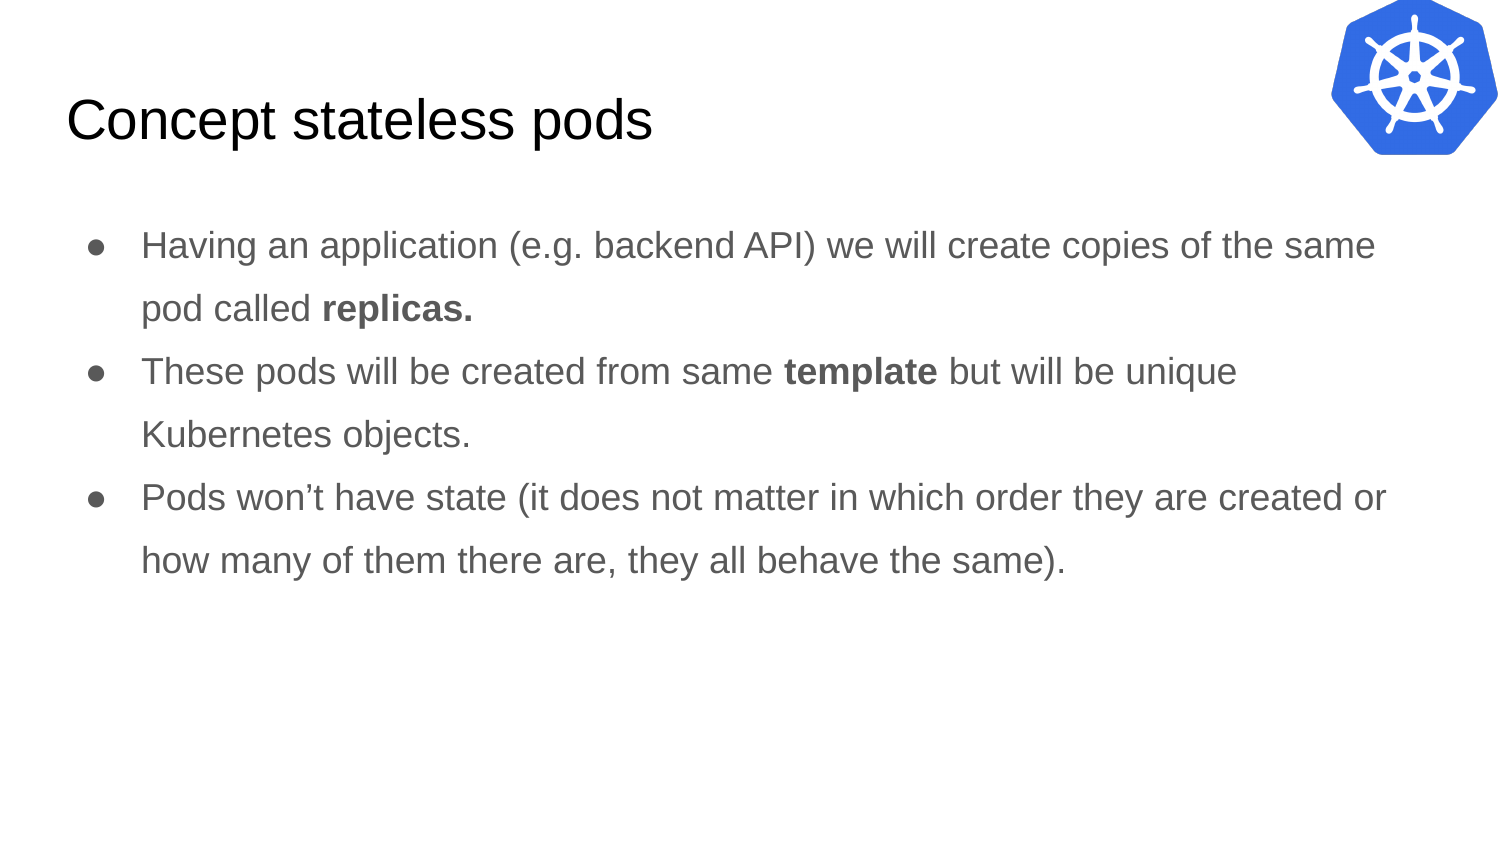

# Concept stateless pods
Having an application (e.g. backend API) we will create copies of the same pod called replicas.
These pods will be created from same template but will be unique Kubernetes objects.
Pods won’t have state (it does not matter in which order they are created or how many of them there are, they all behave the same).